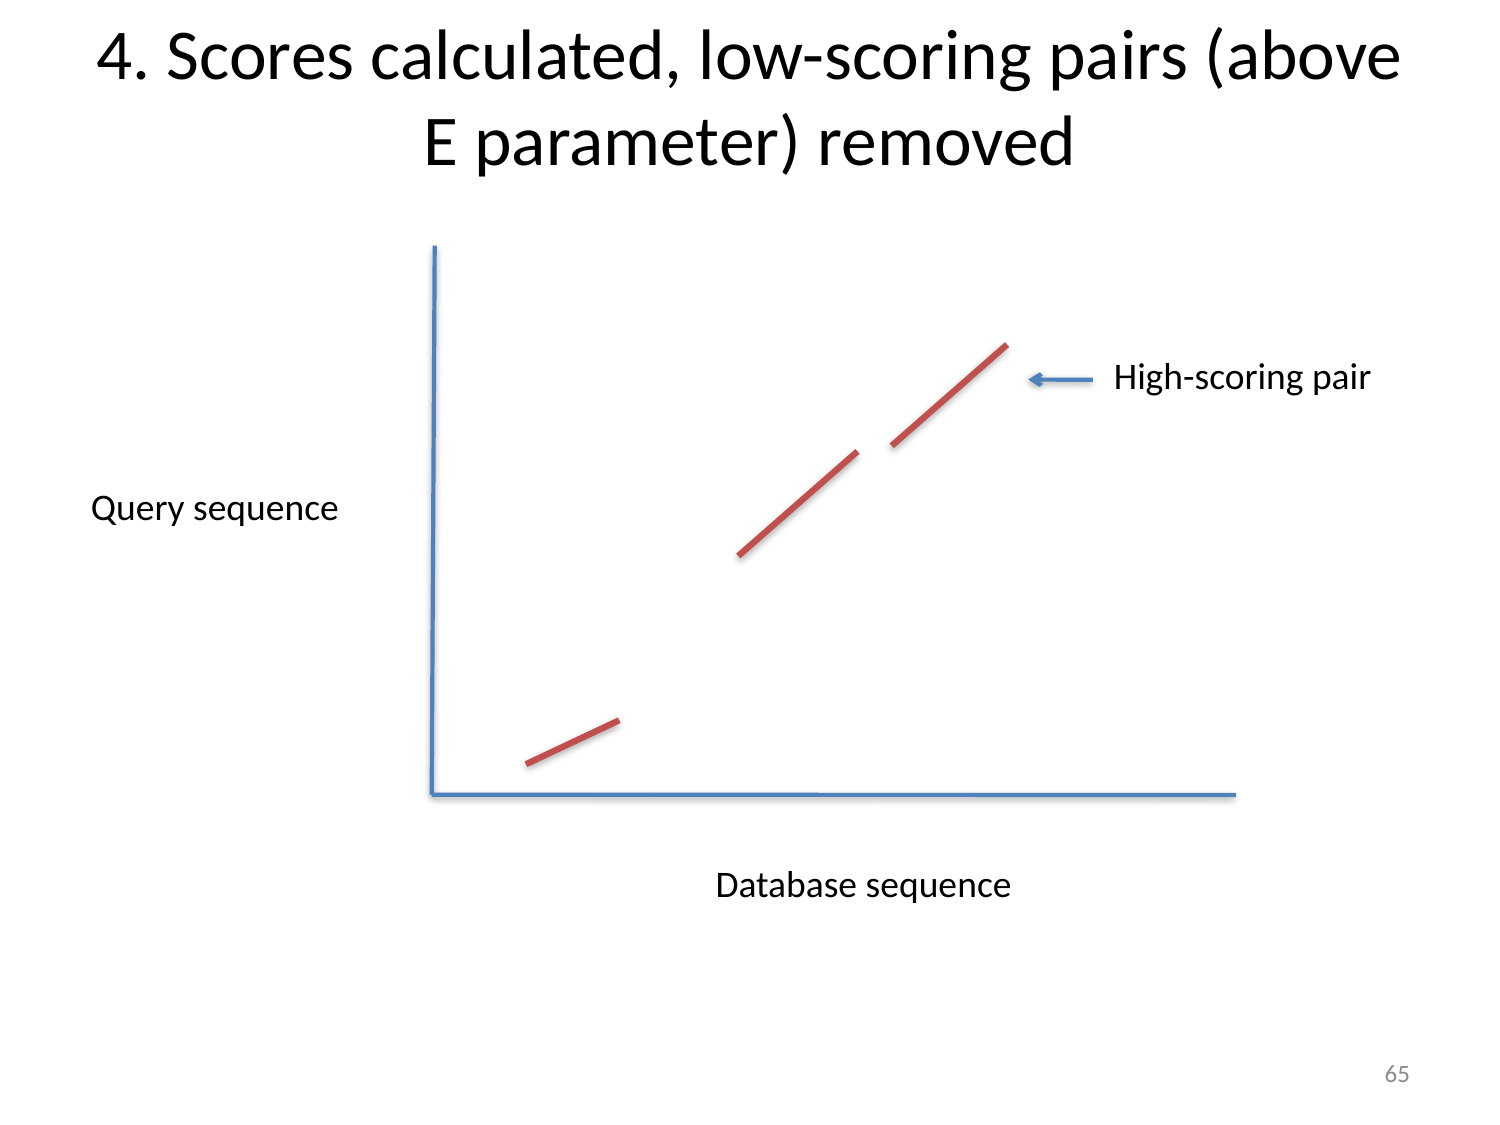

# 4. Scores calculated, low-scoring pairs (above E parameter) removed
High-scoring pair
Query sequence
Database sequence
65